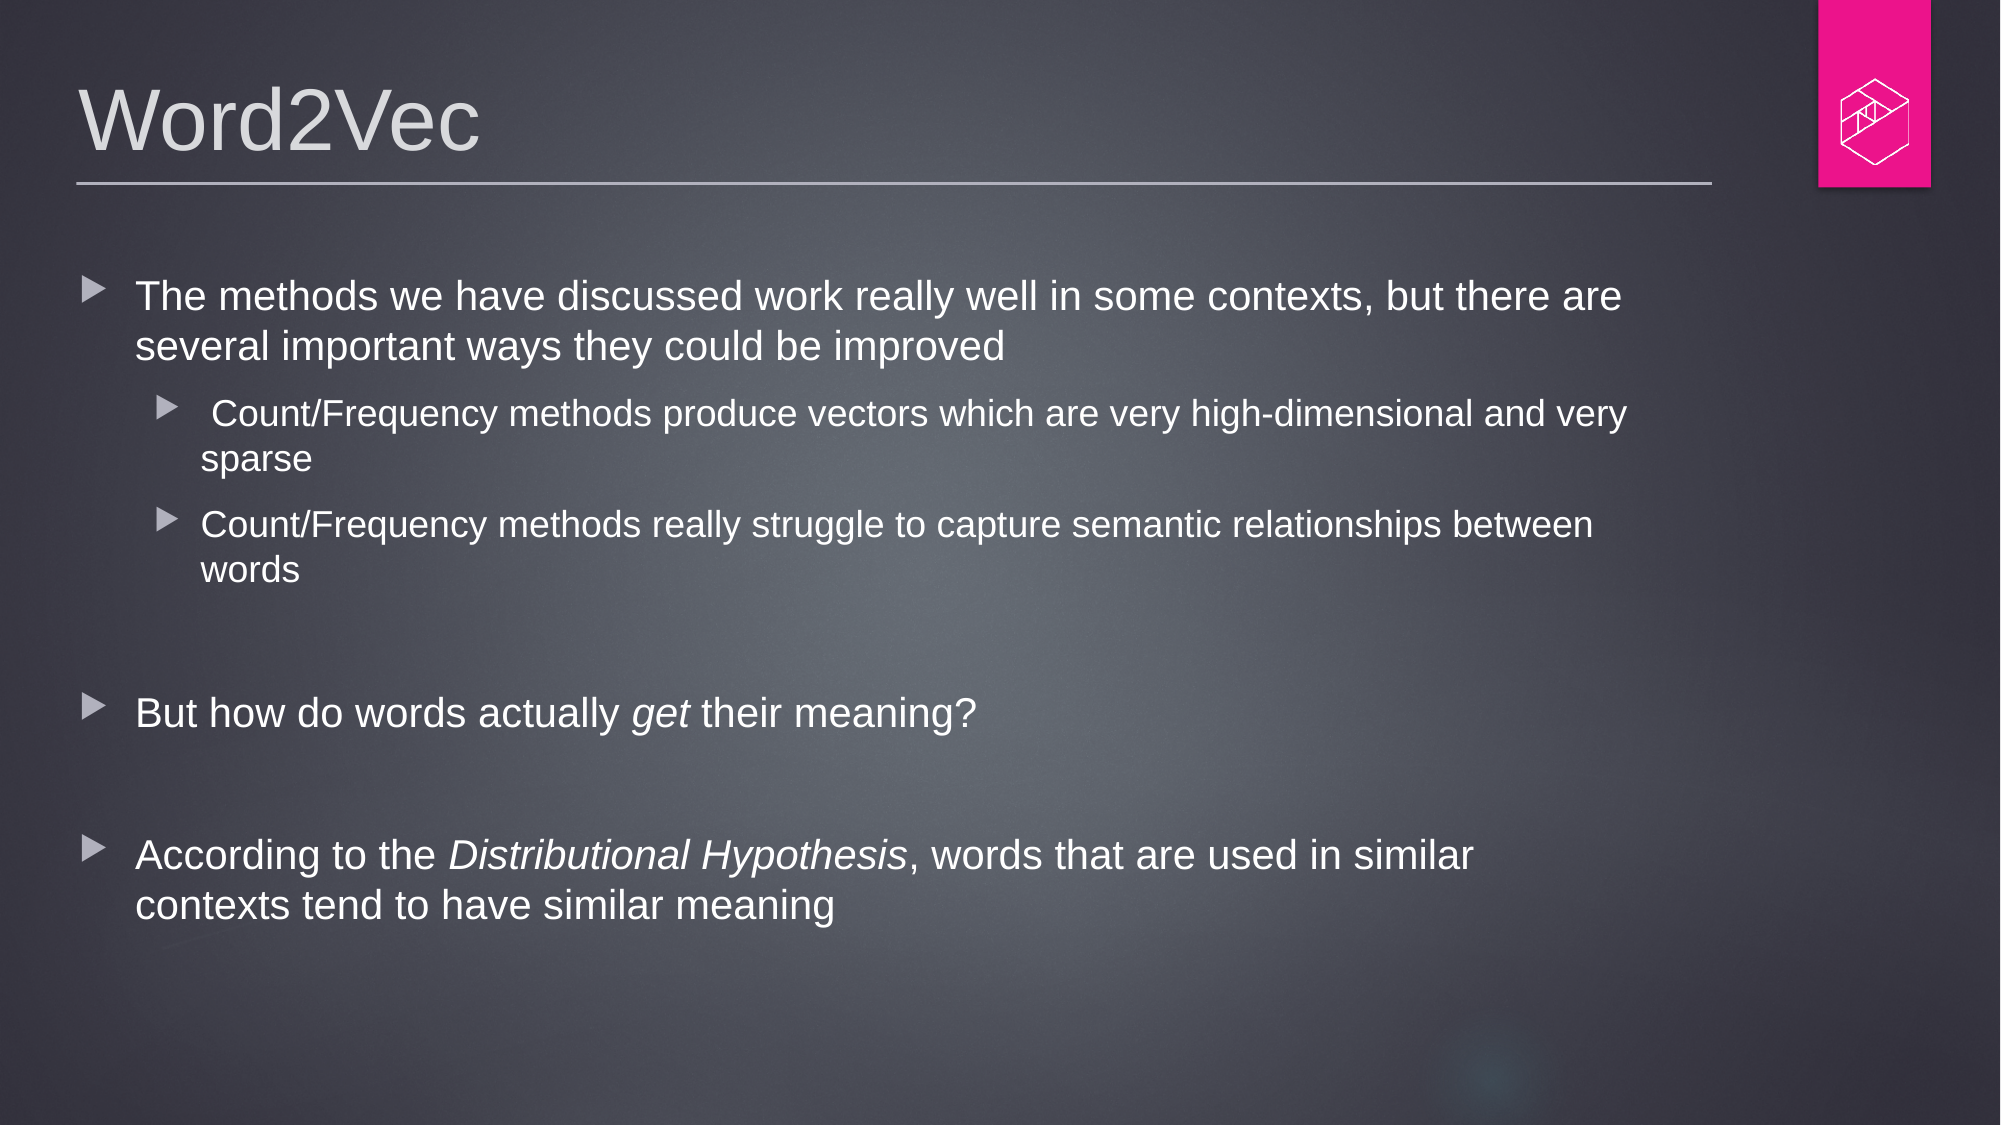

# Word2Vec
The methods we have discussed work really well in some contexts, but there are several important ways they could be improved
 Count/Frequency methods produce vectors which are very high-dimensional and very sparse
Count/Frequency methods really struggle to capture semantic relationships between words

But how do words actually get their meaning?

According to the Distributional Hypothesis, words that are used in similar contexts tend to have similar meaning